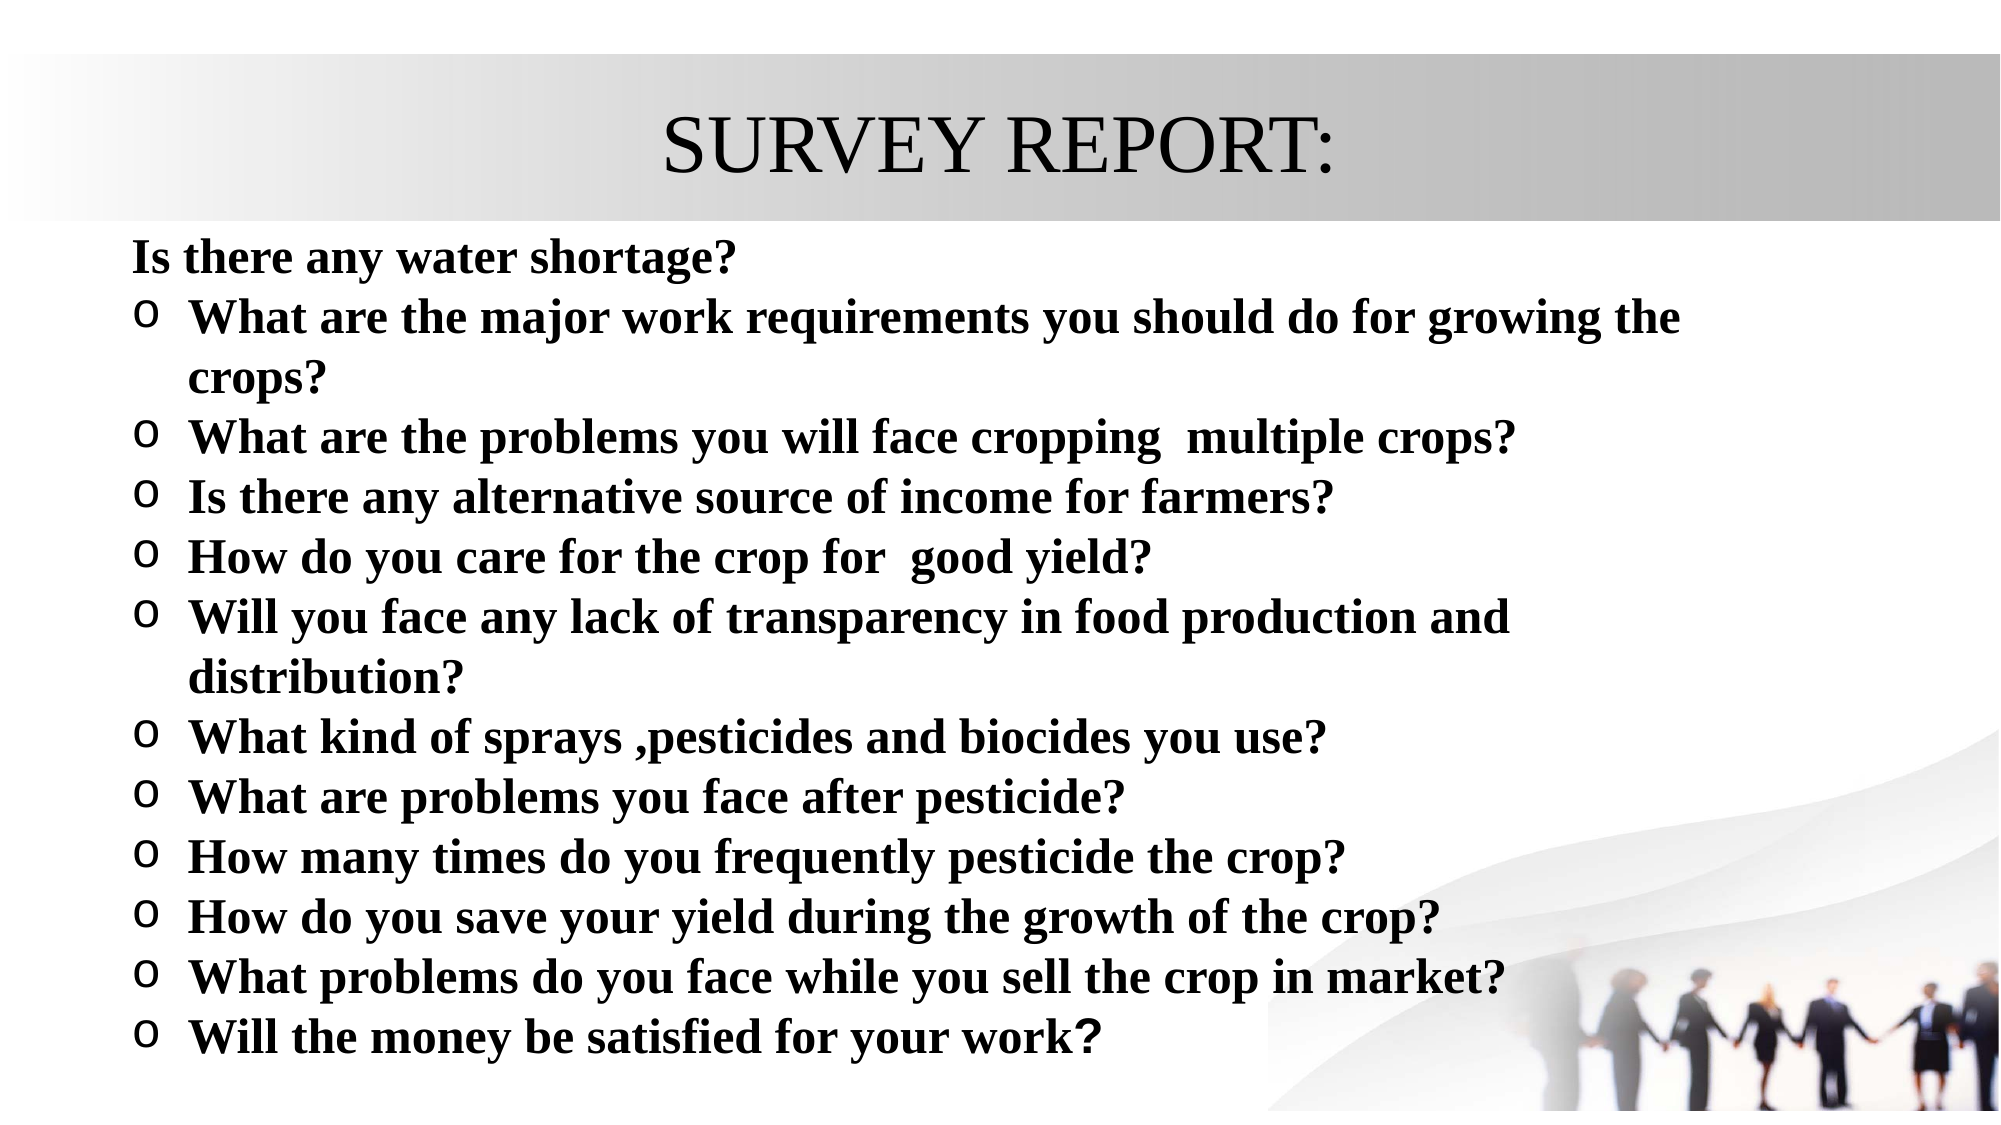

# SURVEY REPORT:
Is there any water shortage?
What are the major work requirements you should do for growing the crops?
What are the problems you will face cropping  multiple crops?
Is there any alternative source of income for farmers?
How do you care for the crop for  good yield?
Will you face any lack of transparency in food production and distribution?
What kind of sprays ,pesticides and biocides you use?
What are problems you face after pesticide?
How many times do you frequently pesticide the crop?
How do you save your yield during the growth of the crop?
What problems do you face while you sell the crop in market?
Will the money be satisfied for your work?